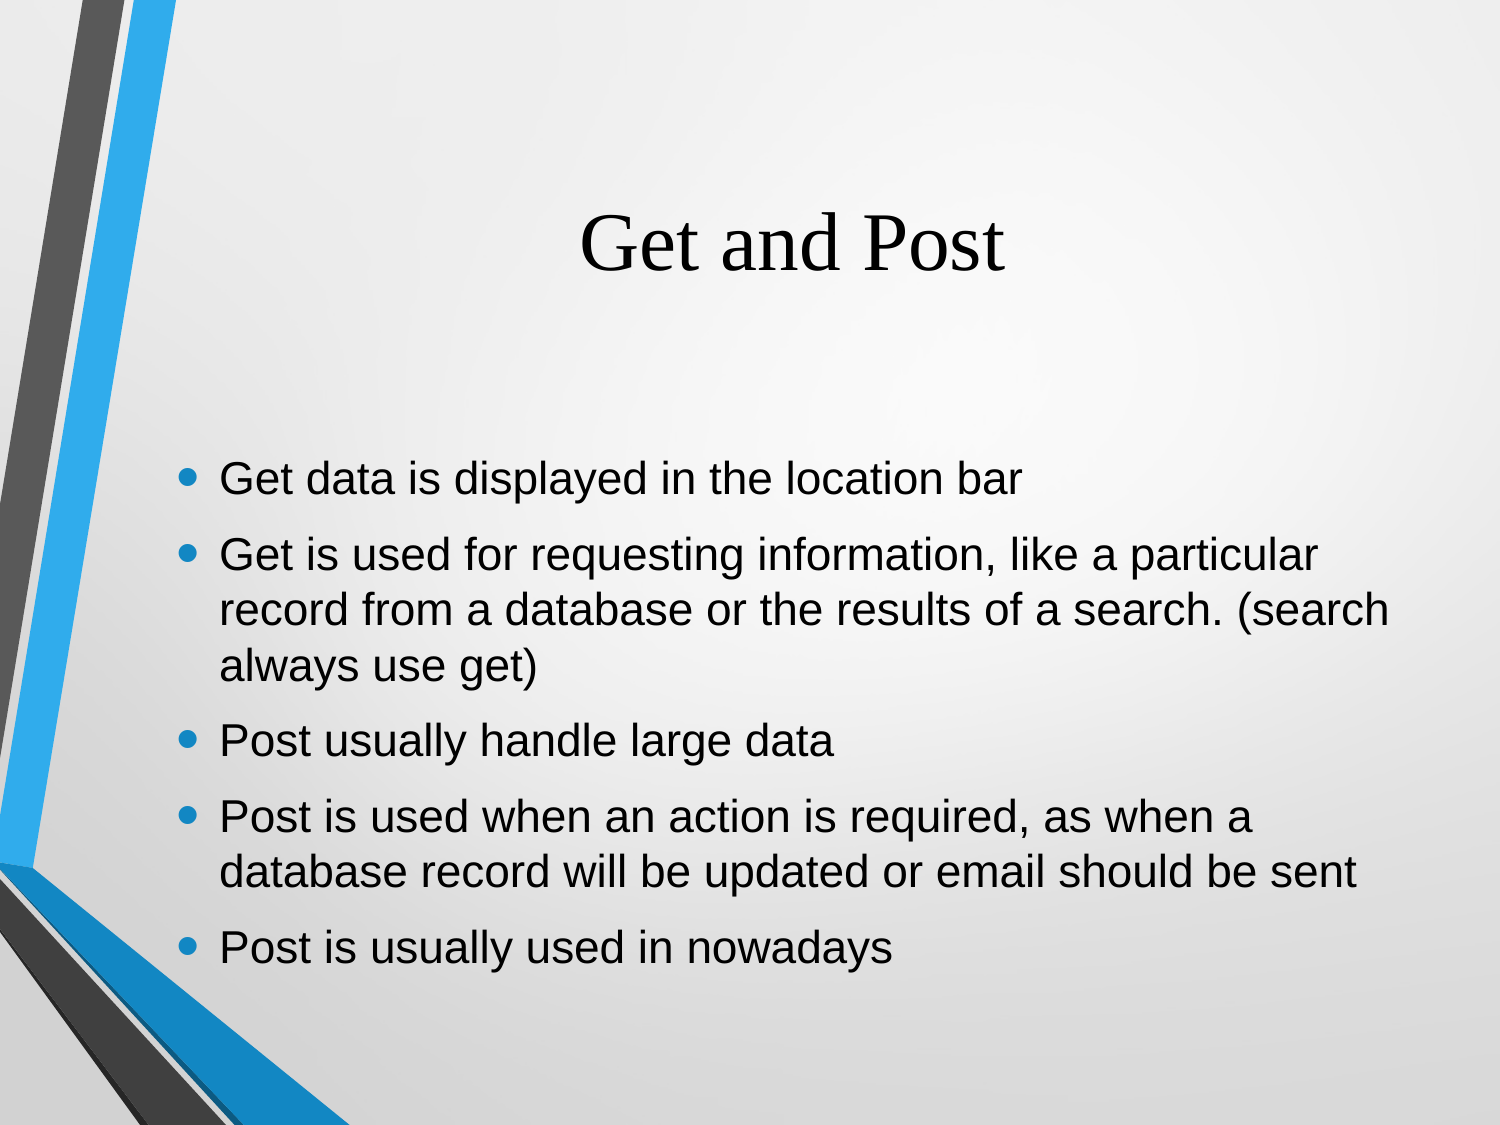

# Get and Post
Get data is displayed in the location bar
Get is used for requesting information, like a particular record from a database or the results of a search. (search always use get)
Post usually handle large data
Post is used when an action is required, as when a database record will be updated or email should be sent
Post is usually used in nowadays